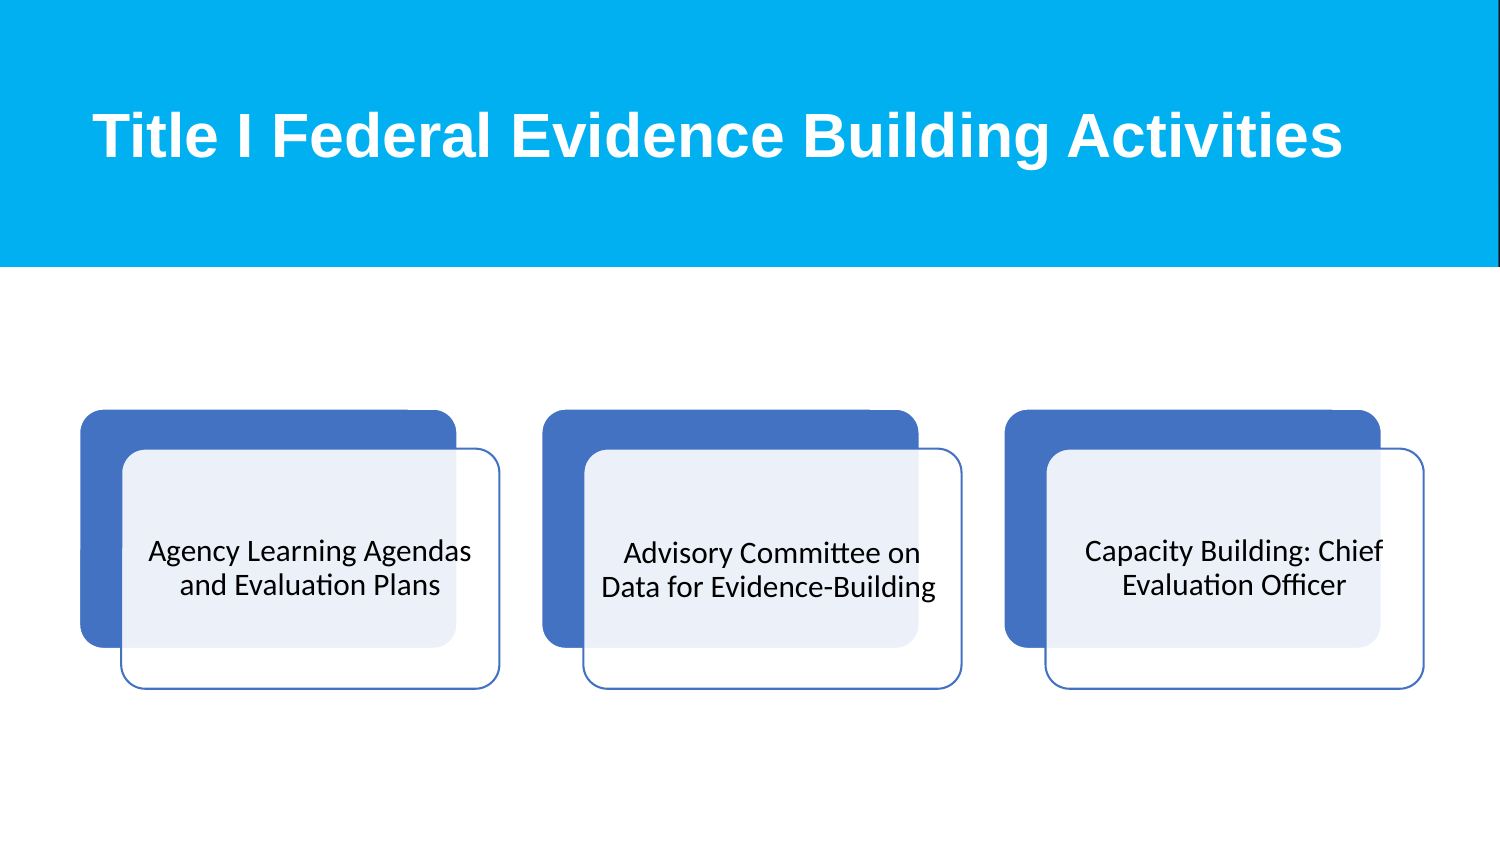

Title I Federal Evidence Building Activities
# Title 1 – Federal Evidence-Building Activities

Agency Learning Agendas and Evaluation Plans

Advisory Committee on Data for Evidence-Building

Capacity Building: Chief Evaluation Officer